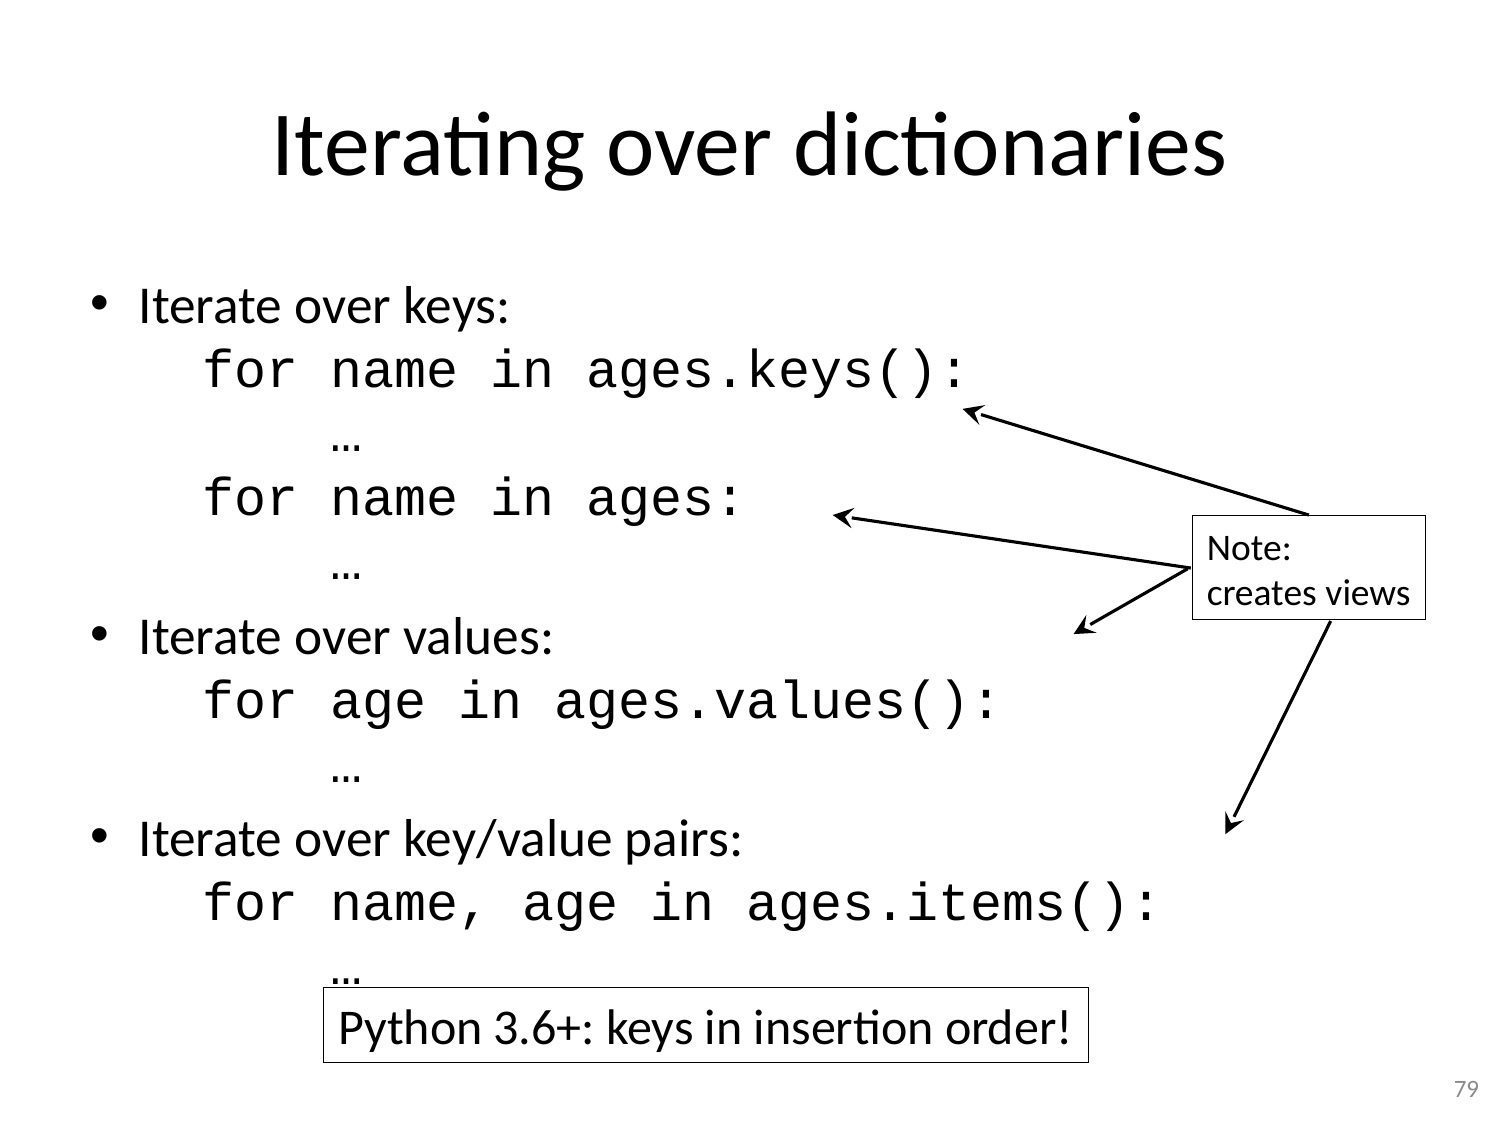

# Iterating over dictionaries
Iterate over keys:
  for name in ages.keys():
      …
  for name in ages:
      …
Iterate over values:
  for age in ages.values():
      …
Iterate over key/value pairs:
  for name, age in ages.items():
      …
Note:
creates views
Python 3.6+: keys in insertion order!
79